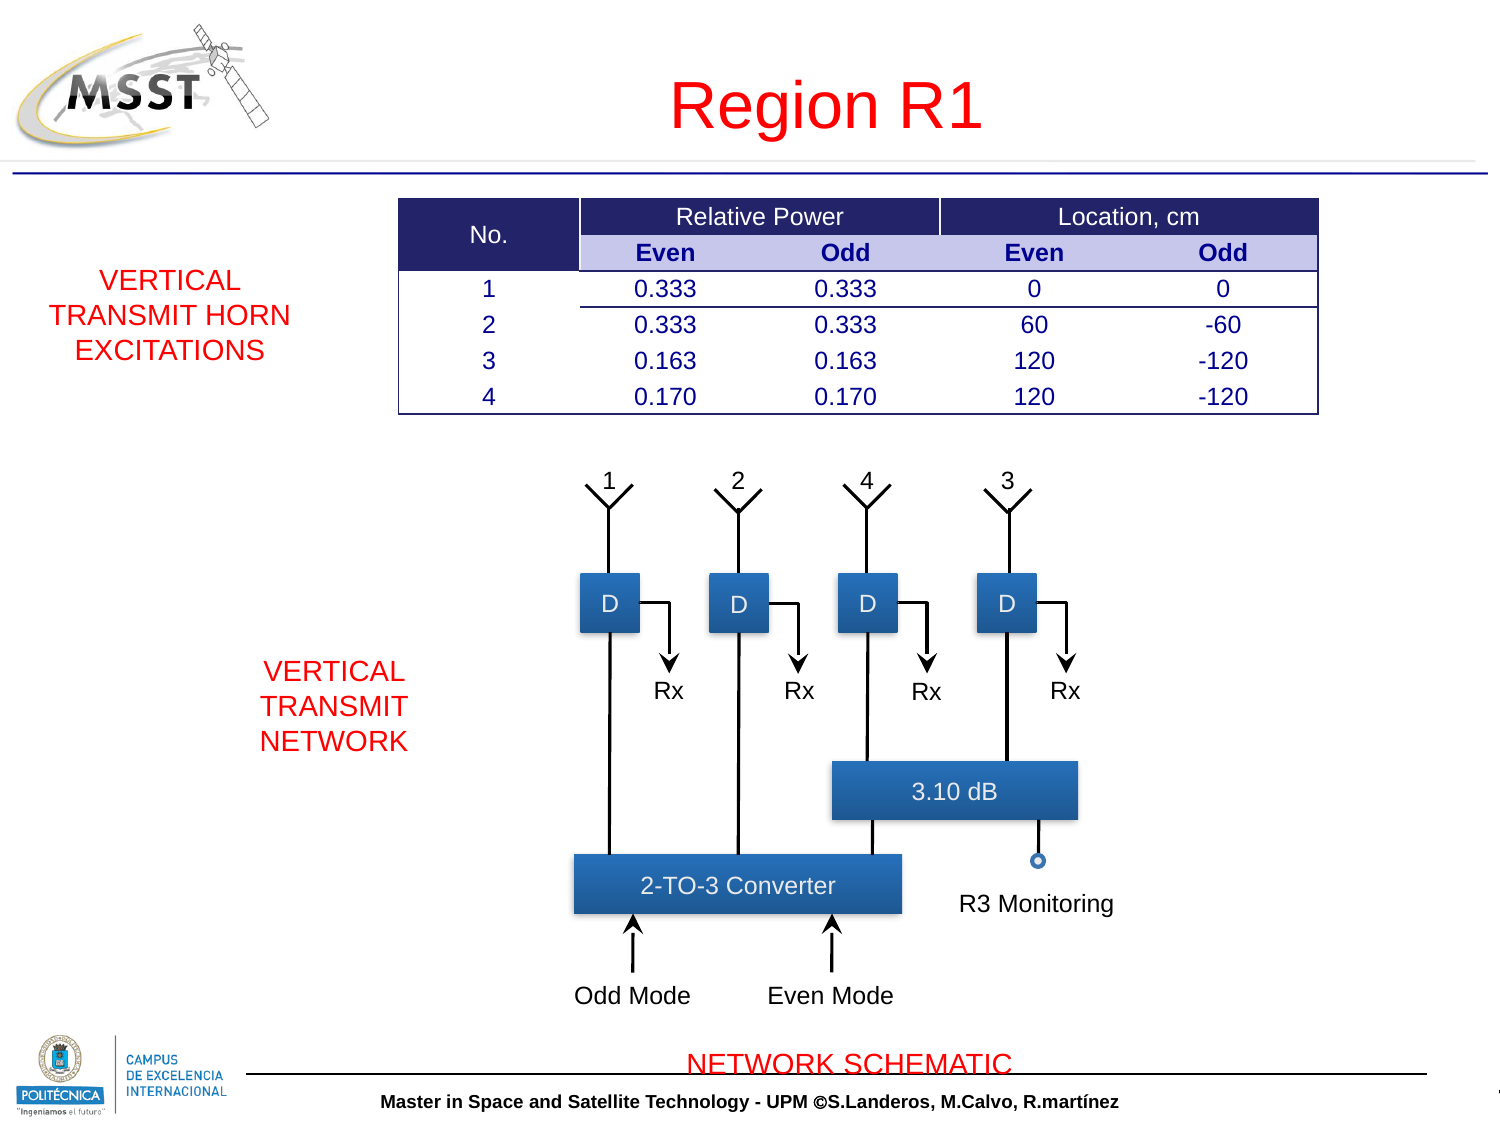

Region R1
| No. | Relative Power |  | Location, cm |  |
| --- | --- | --- | --- | --- |
|  | Even | Odd | Even | Odd |
| 1 | 0.333 | 0.333 | 0 | 0 |
| 2 | 0.333 | 0.333 | 60 | -60 |
| 3 | 0.163 | 0.163 | 120 | -120 |
| 4 | 0.170 | 0.170 | 120 | -120 |
VERTICAL TRANSMIT HORN EXCITATIONS
1
4
2
3
D
D
D
D
Rx
Rx
Rx
Rx
3.10 dB
2-TO-3 Converter

R3 Monitoring
Odd Mode
Even Mode
NETWORK SCHEMATIC
VERTICAL TRANSMIT NETWORK